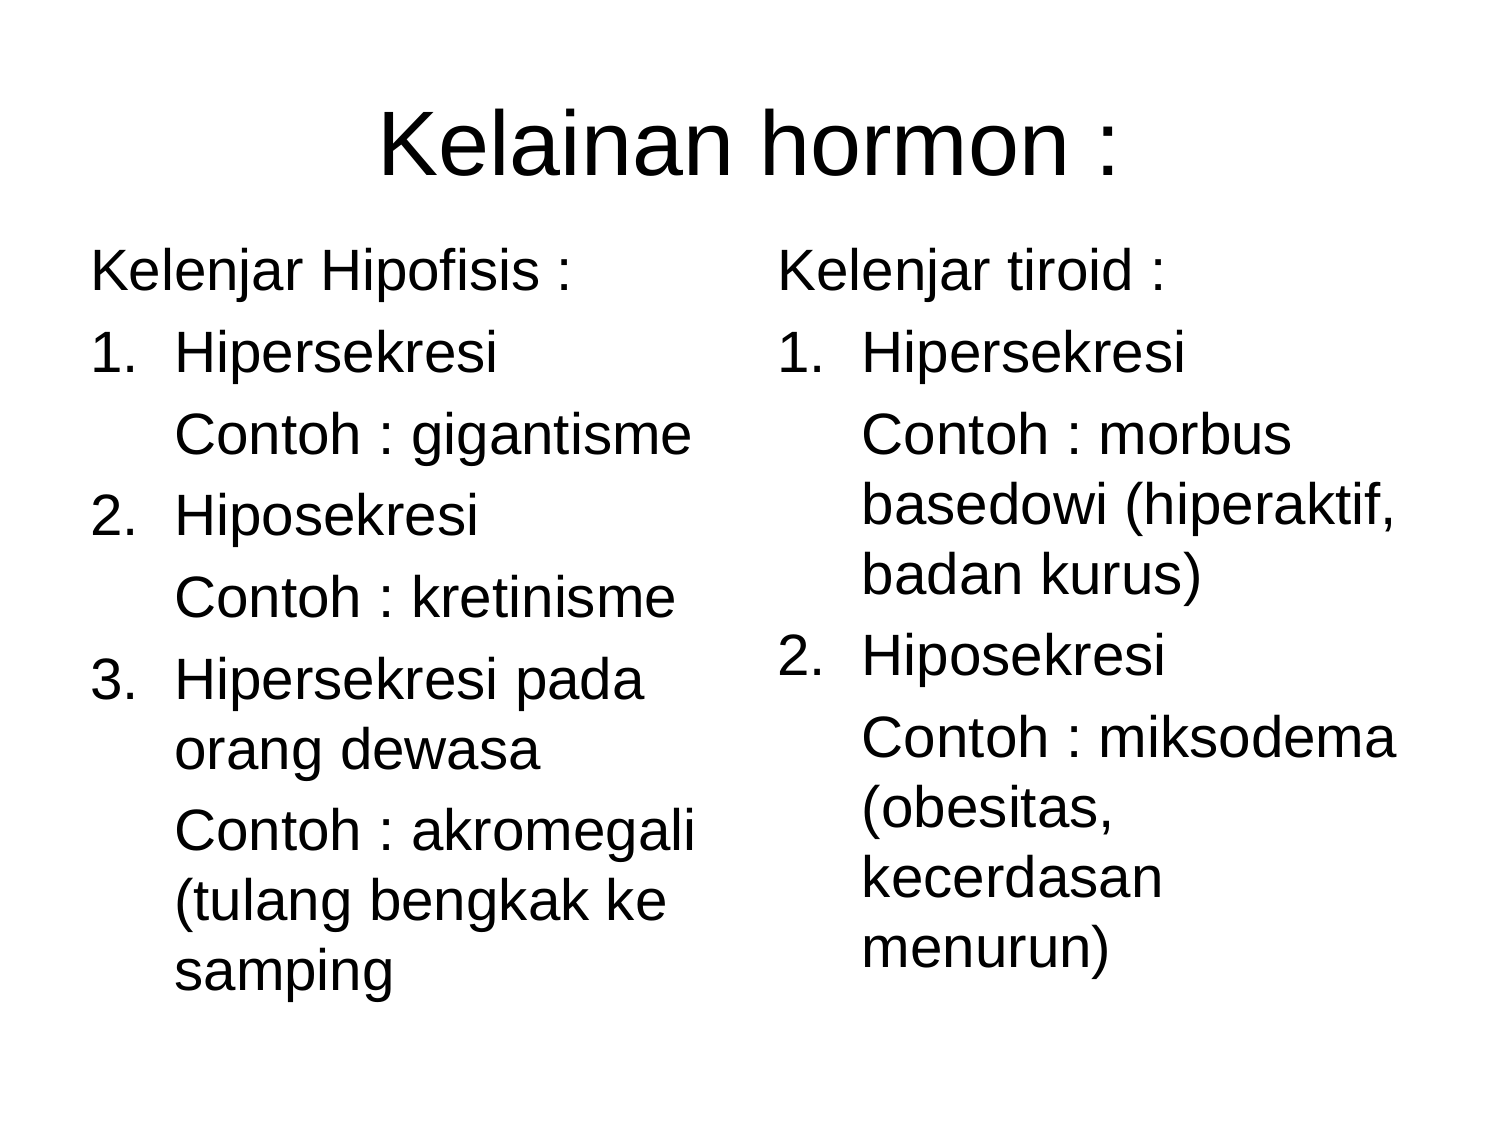

# Kelainan hormon :
Kelenjar Hipofisis :
Hipersekresi
	Contoh : gigantisme
Hiposekresi
	Contoh : kretinisme
Hipersekresi pada orang dewasa
	Contoh : akromegali (tulang bengkak ke samping
Kelenjar tiroid :
Hipersekresi
	Contoh : morbus basedowi (hiperaktif, badan kurus)
Hiposekresi
	Contoh : miksodema (obesitas, kecerdasan menurun)